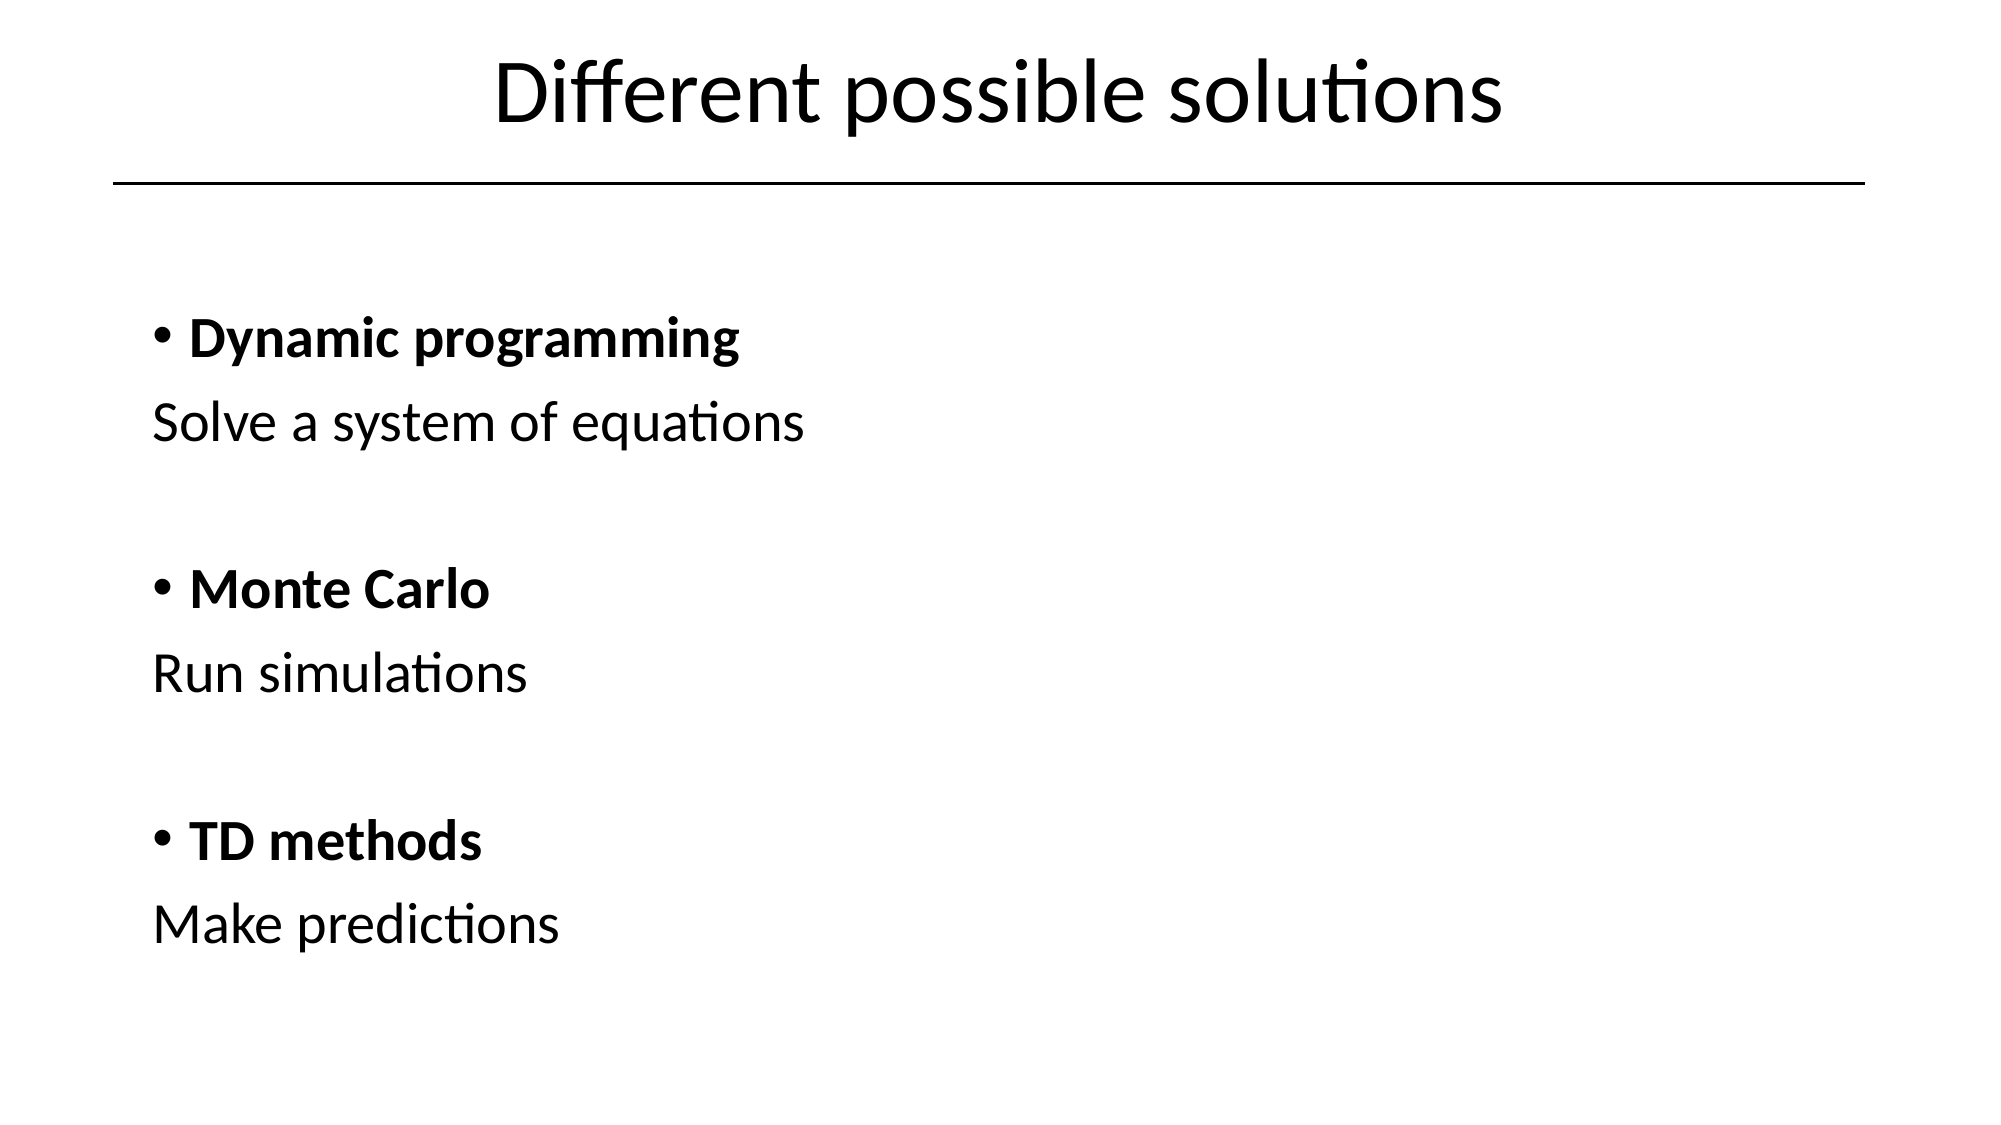

# Different possible solutions
Dynamic programming
Solve a system of equations

Monte Carlo
Run simulations

TD methods
Make predictions